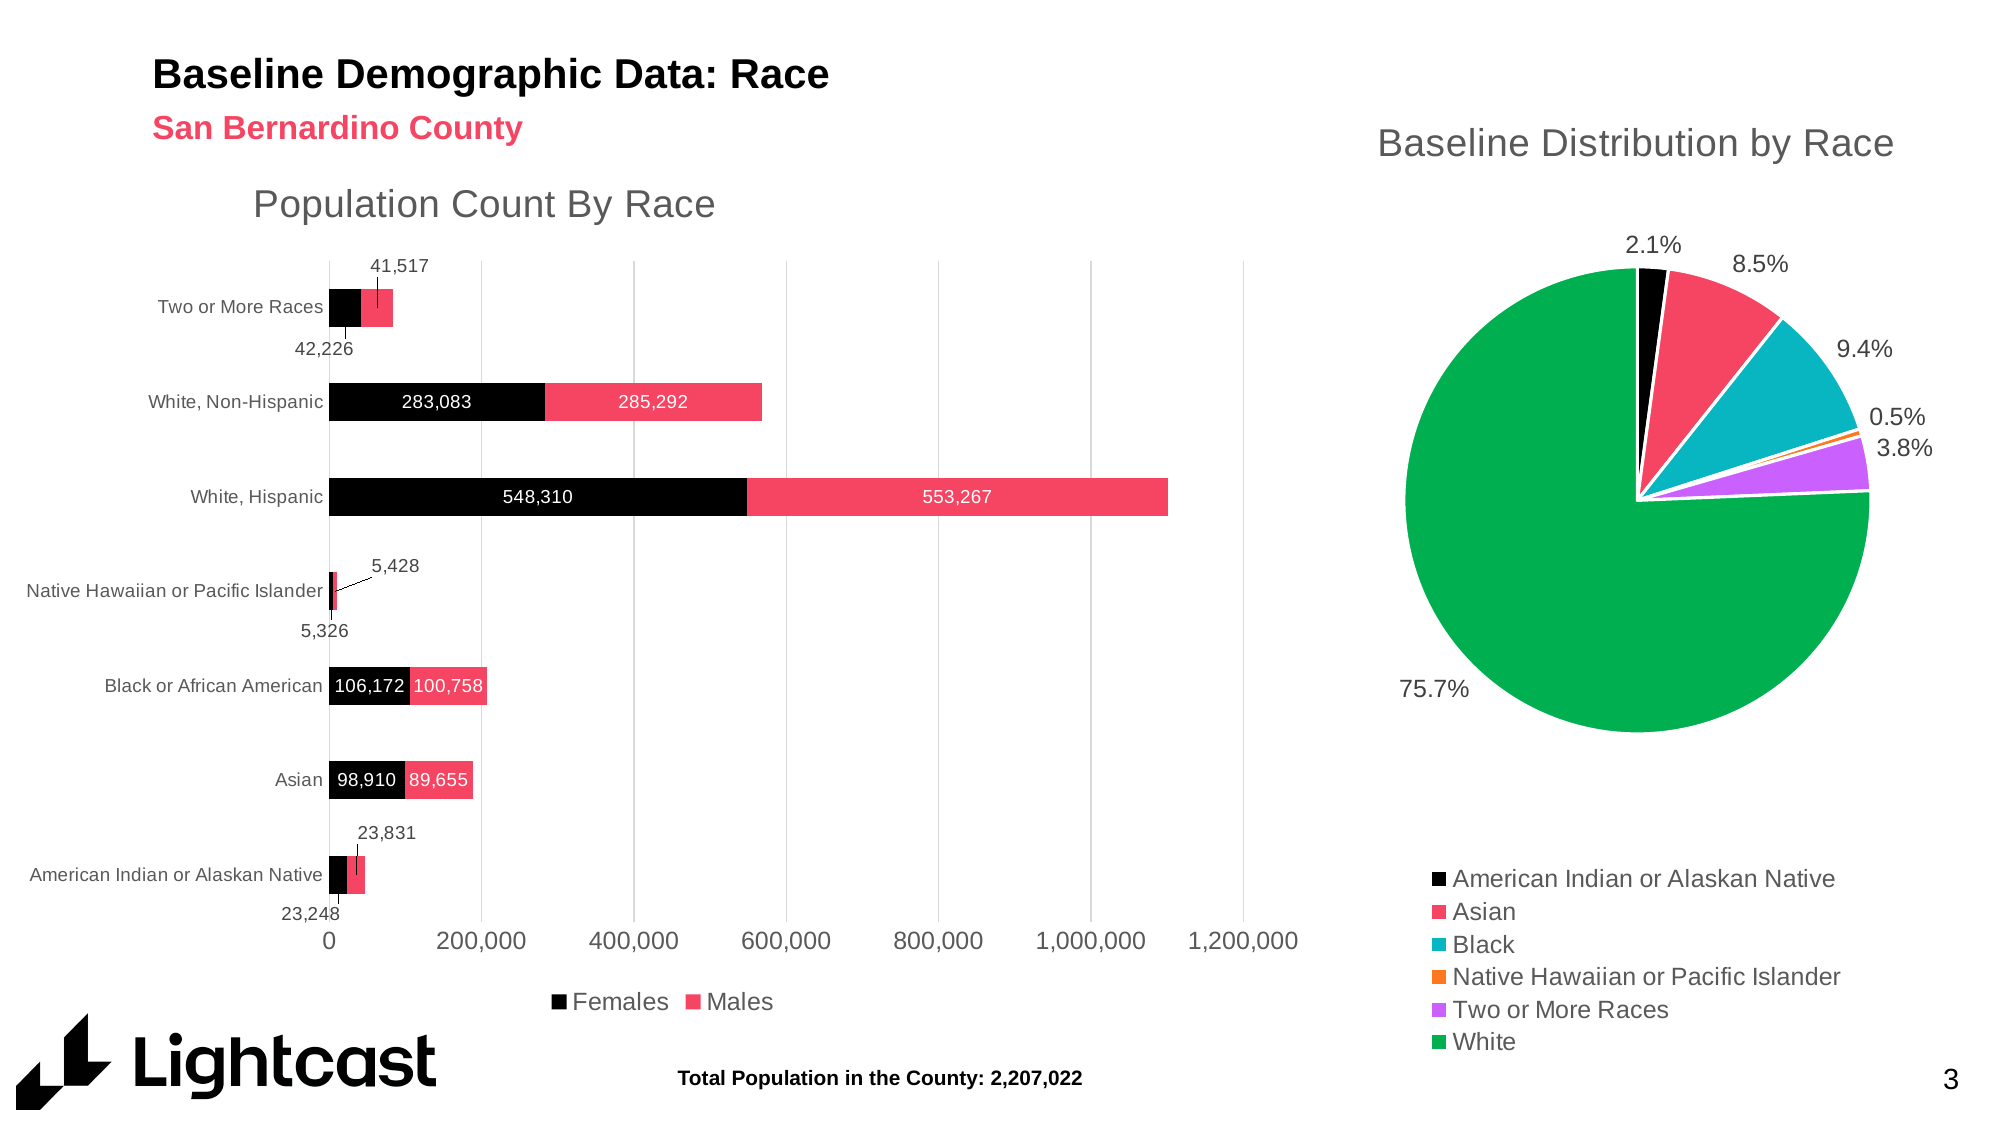

# Baseline Demographic Data: Race

### Chart: Baseline Distribution by Race

| Category | Distribution by Race of San Bernardino County |
|---|---|
| American Indian or Alaskan Native | 0.02133132138208521 |
| Asian | 0.08543892411851829 |
| Black | 0.09375988563348368 |
| Native Hawaiian or Pacific Islander | 0.004872509468920758 |
| Two or More Races | 0.03794381582610608 |
| White | 0.75665354357099 |
San Bernardino County

### Chart: Population Count By Race

| Category | Females | Males |
|---|---|---|
| American Indian or Alaskan Native | 23247.98891354 | 23830.70488238 |
| Asian | 98910.44075173 | 89655.13729102 |
| Black or African American | 106171.7636758 | 100758.3587961 |
| Native Hawaiian or Pacific Islander | 5325.54500095 | 5428.19018481 |
| White, Hispanic | 548309.518516 | 553266.51221 |
| White, Non-Hispanic | 283083.272607 | 285291.650448 |
| Two or More Races | 42226.0160385 | 41516.817081400004 |
Total Population in the County: 2,207,022